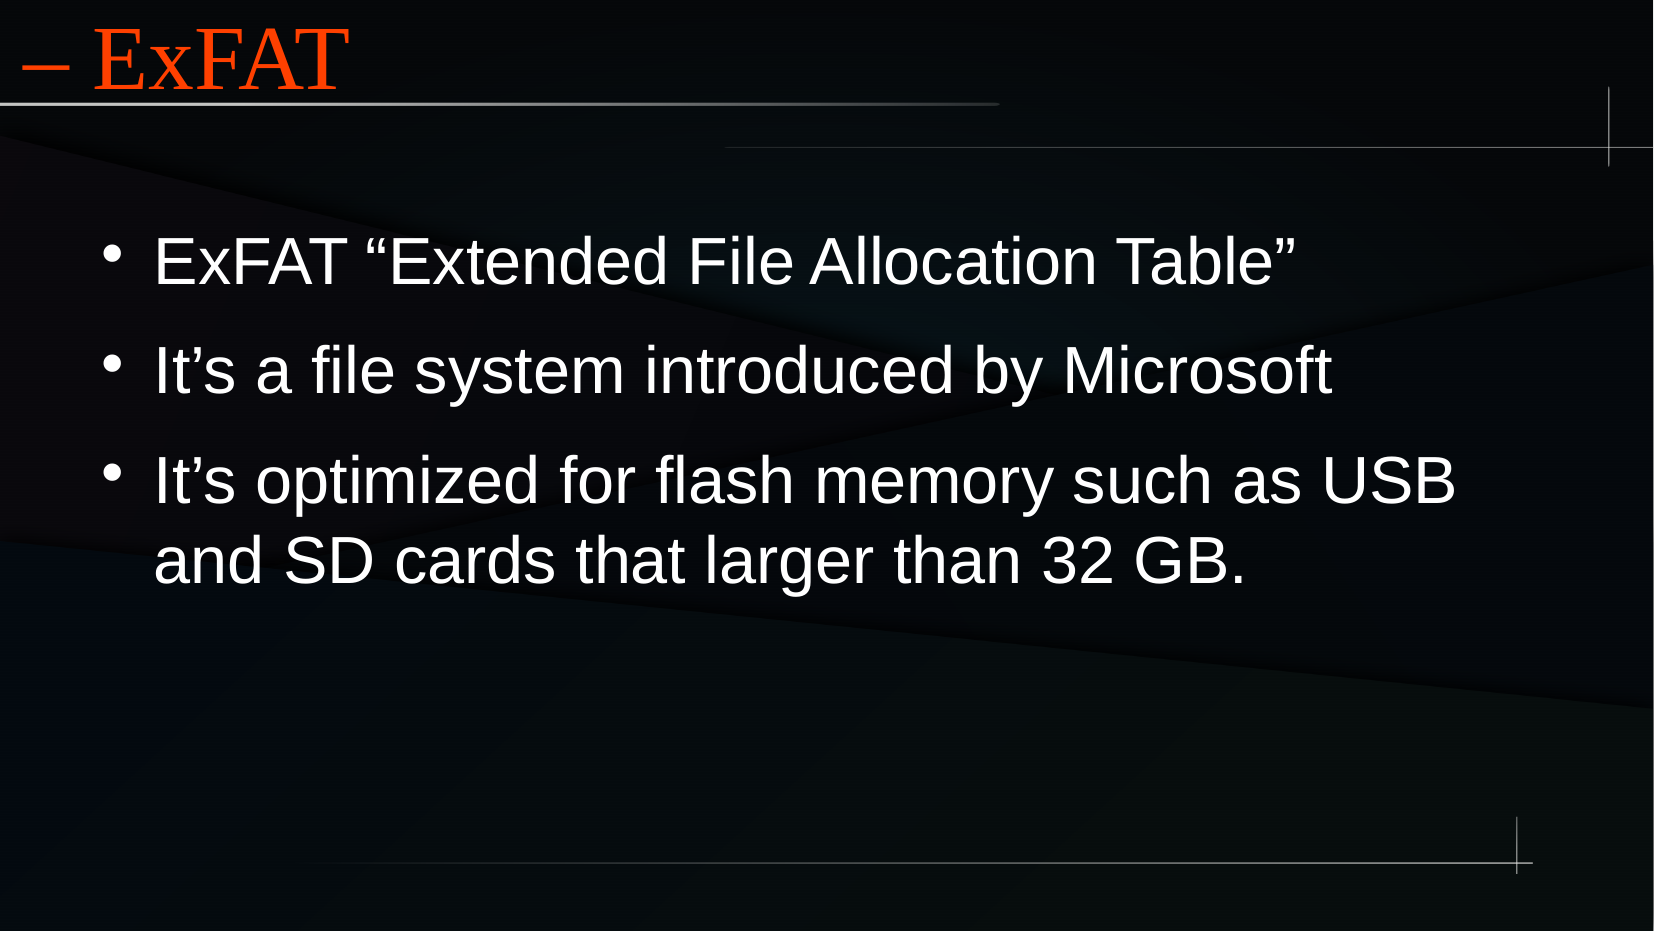

– ExFAT
ExFAT “Extended File Allocation Table”
It’s a file system introduced by Microsoft
It’s optimized for flash memory such as USB and SD cards that larger than 32 GB.